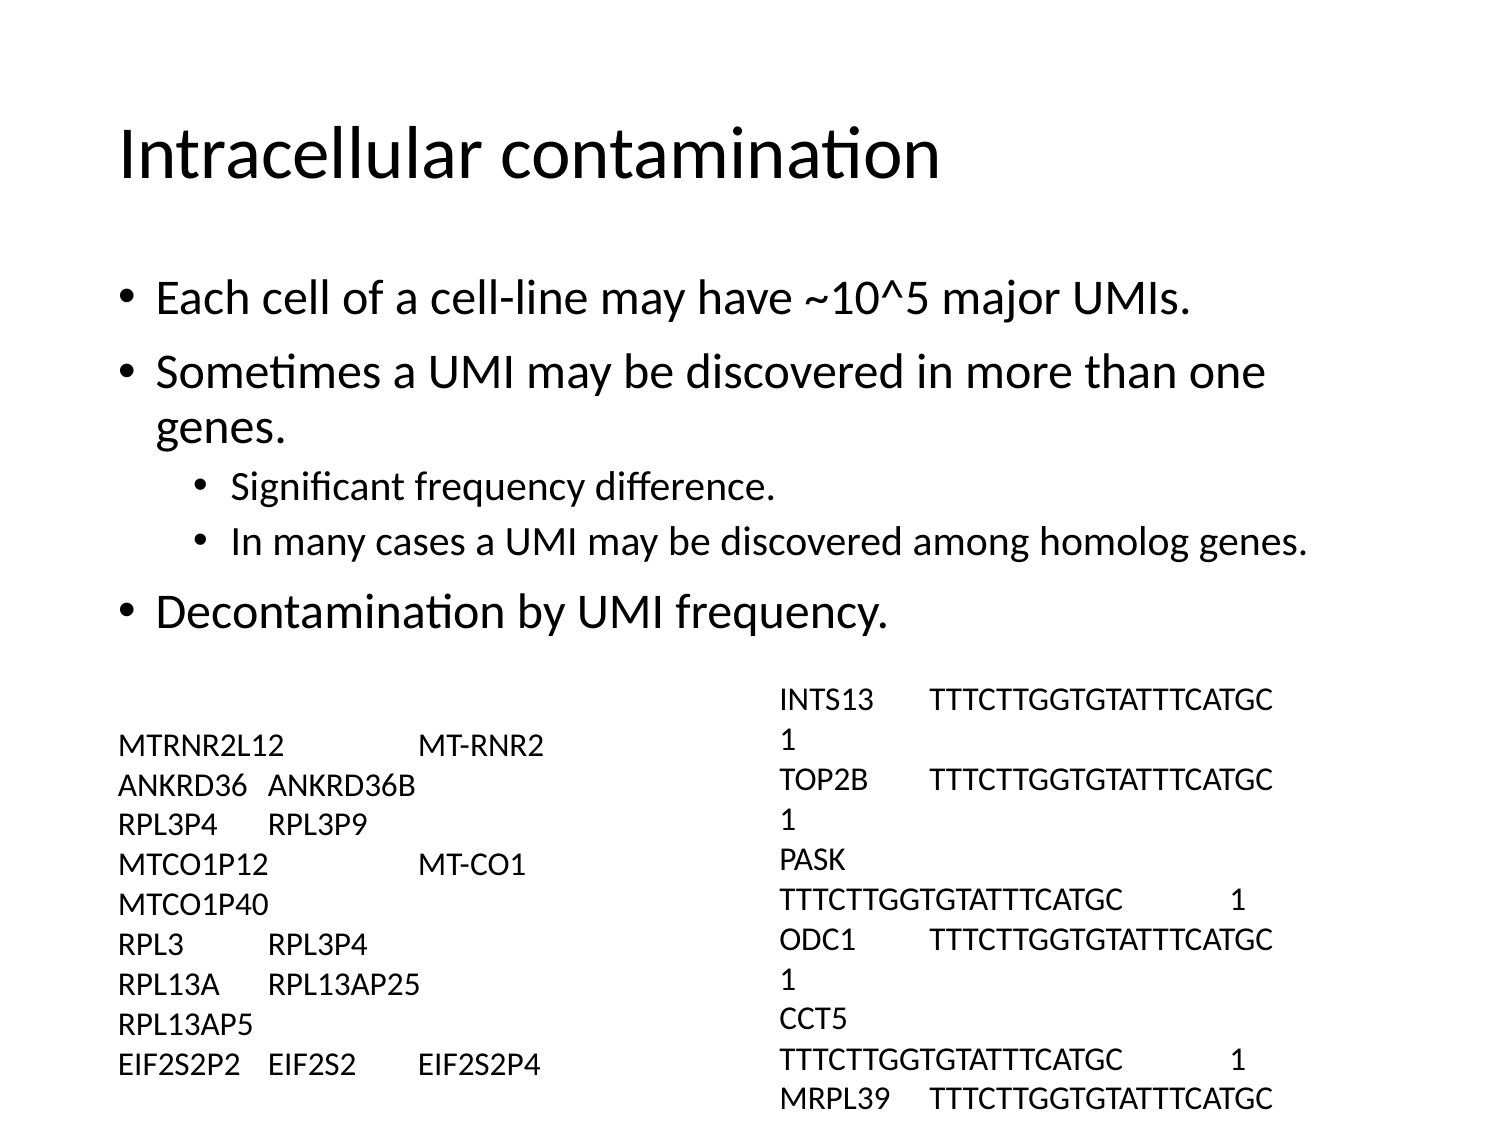

# Intracellular contamination
Each cell of a cell-line may have ~10^5 major UMIs.
Sometimes a UMI may be discovered in more than one genes.
Significant frequency difference.
In many cases a UMI may be discovered among homolog genes.
Decontamination by UMI frequency.
INTS13	TTTCTTGGTGTATTTCATGC	1
TOP2B	TTTCTTGGTGTATTTCATGC	1
PASK		TTTCTTGGTGTATTTCATGC	1
ODC1	TTTCTTGGTGTATTTCATGC	1
CCT5		TTTCTTGGTGTATTTCATGC	1
MRPL39	TTTCTTGGTGTATTTCATGC	1
TMEM69	TTTCTTGGTGTATTTCATGC	1041
SEPHS2	TTTCTTGGTGTATTTCATGC	1
VDAC1	TTTCTTGGTGTATTTCATGC	1
LSM14A	TTTCTTGGTGTATTTCATGC	1
MTRNR2L12	MT-RNR2
ANKRD36	ANKRD36B
RPL3P4	RPL3P9
MTCO1P12	MT-CO1	MTCO1P40
RPL3	RPL3P4
RPL13A	RPL13AP25	RPL13AP5
EIF2S2P2	EIF2S2	EIF2S2P4